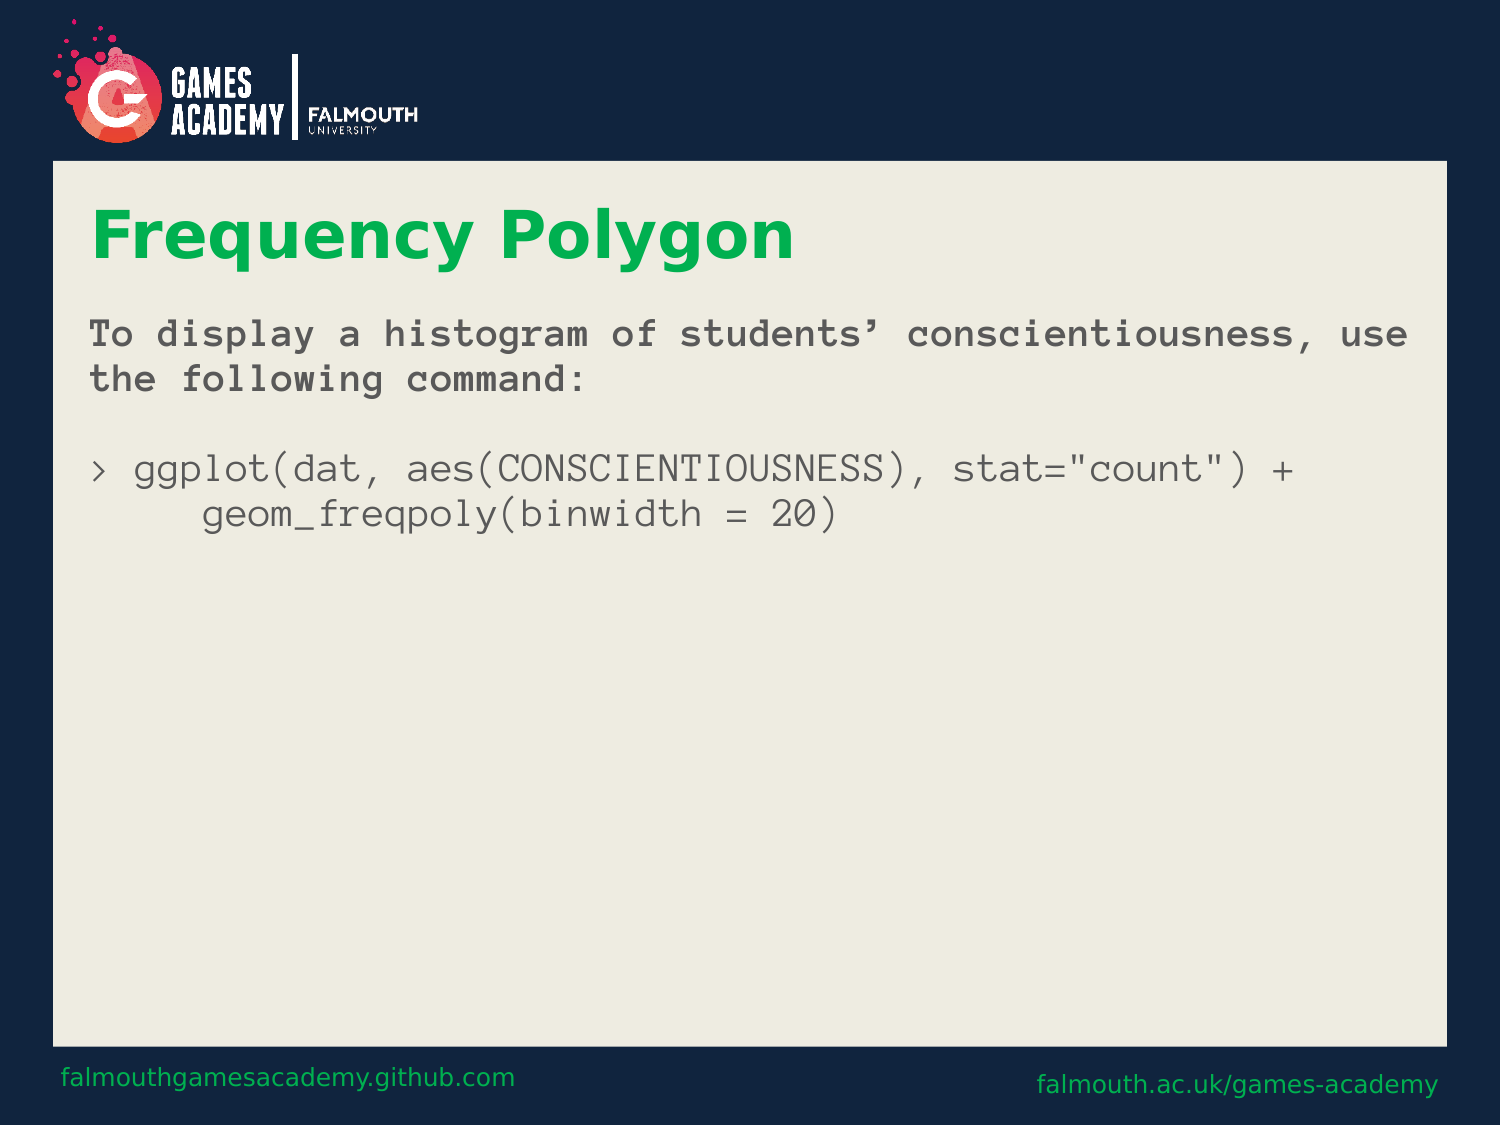

# Frequency Polygon
To display a histogram of students’ conscientiousness, use the following command:

> ggplot(dat, aes(CONSCIENTIOUSNESS), stat="count") +
     geom_freqpoly(binwidth = 20)